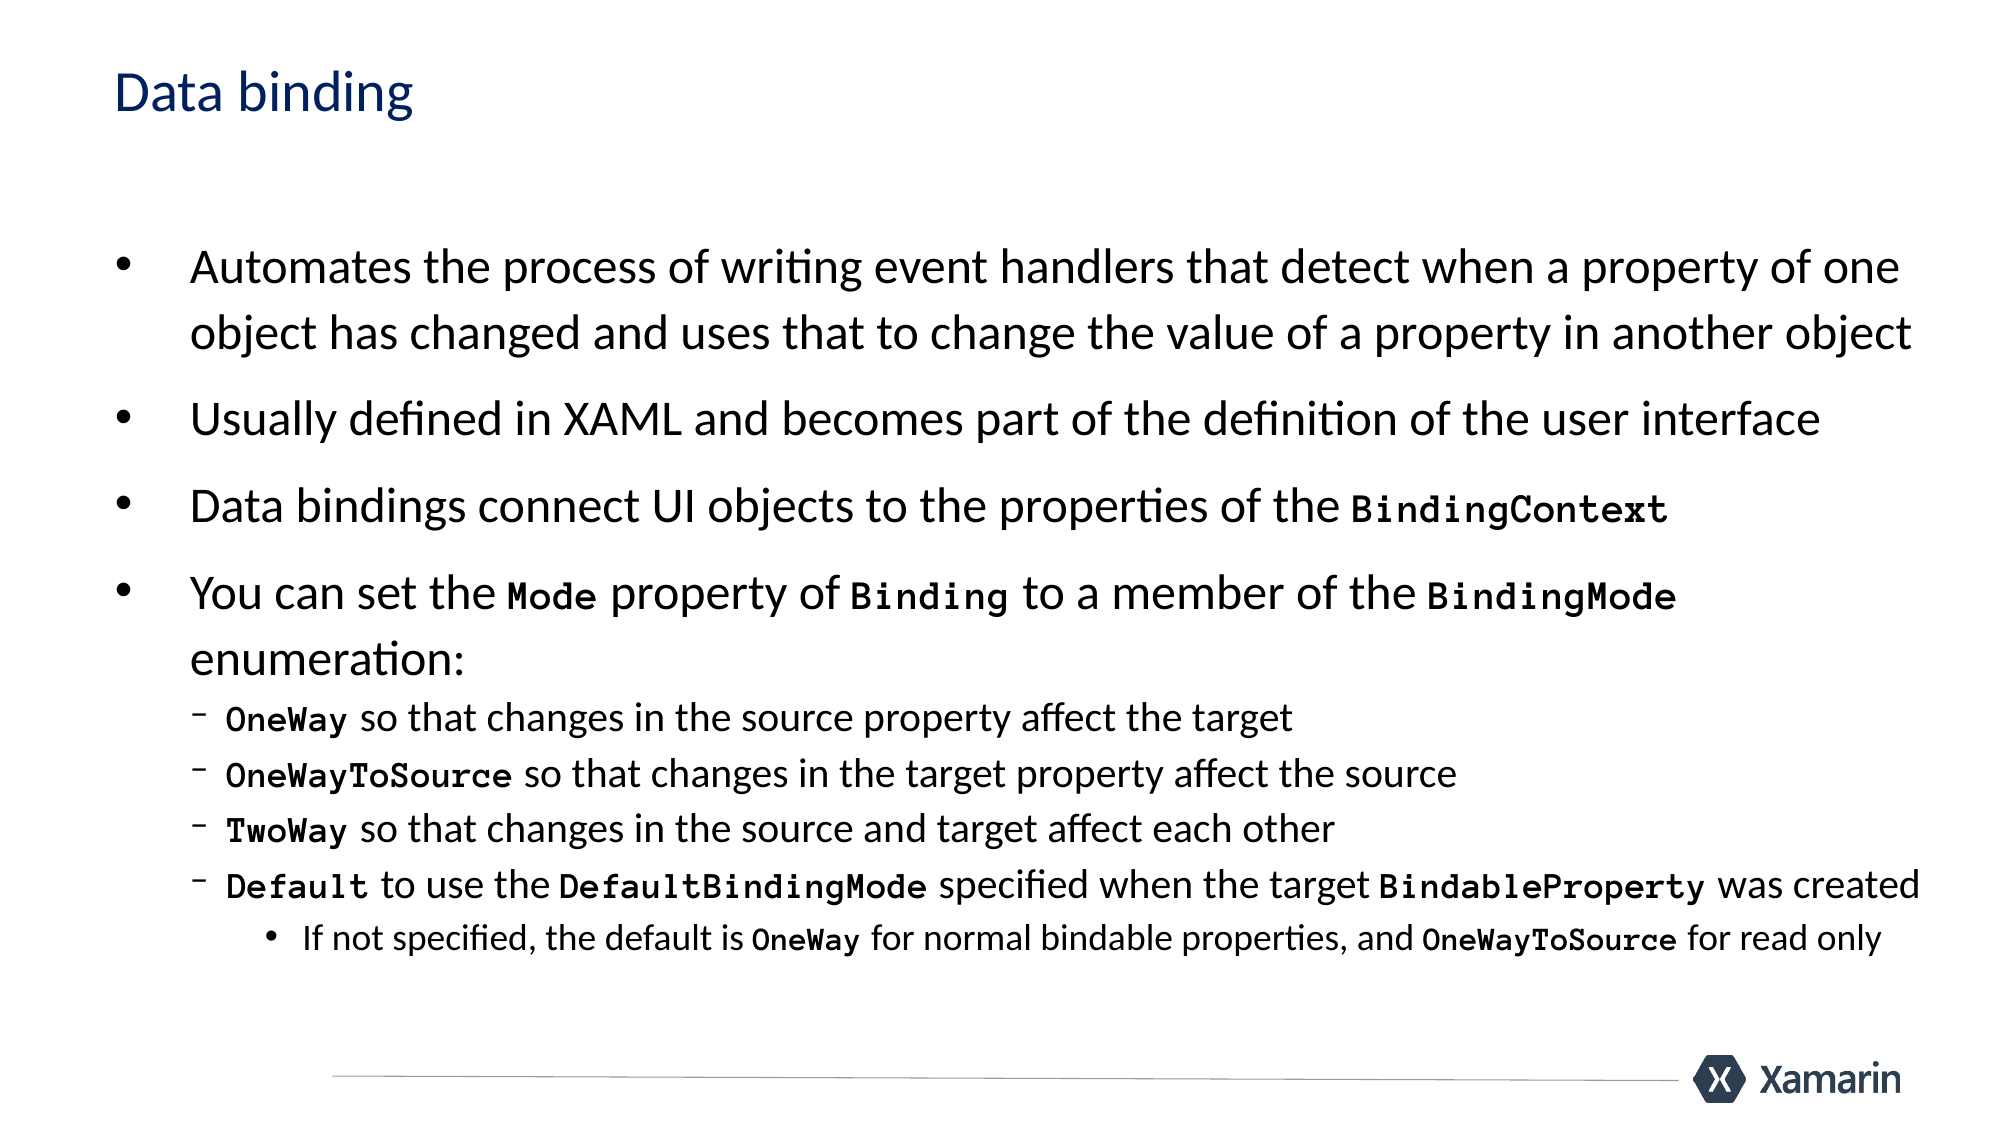

# Data binding
Automates the process of writing event handlers that detect when a property of one object has changed and uses that to change the value of a property in another object
Usually defined in XAML and becomes part of the definition of the user interface
Data bindings connect UI objects to the properties of the BindingContext
You can set the Mode property of Binding to a member of the BindingMode enumeration:
OneWay so that changes in the source property affect the target
OneWayToSource so that changes in the target property affect the source
TwoWay so that changes in the source and target affect each other
Default to use the DefaultBindingMode specified when the target BindableProperty was created
If not specified, the default is OneWay for normal bindable properties, and OneWayToSource for read only